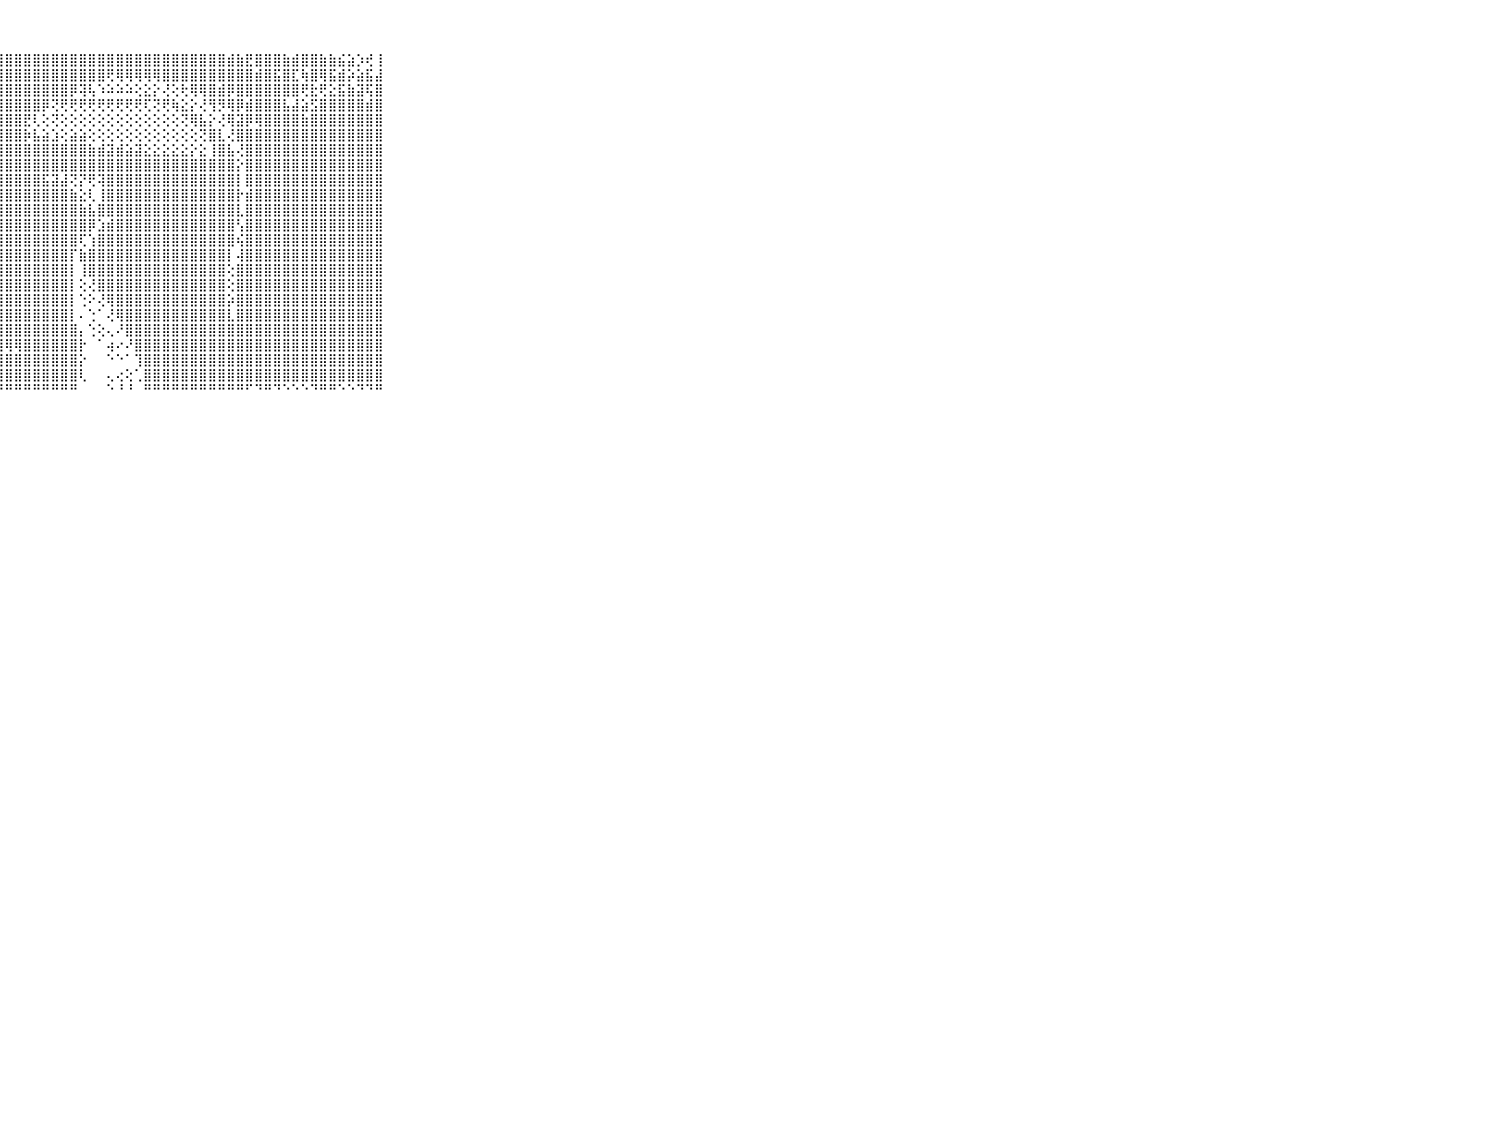

⠀⠀⠀⠀⠀⠀⠀⠀⠀⠀⠀⣿⣿⣿⣿⣿⣿⣿⣿⣿⣿⣿⣿⣿⣿⣿⣿⣿⣿⣿⣿⣿⣿⣿⣿⣿⣿⣿⣿⣿⣿⣿⣿⣿⣿⣿⣿⣿⣿⣿⣿⣿⣾⣷⣟⣿⣿⣿⣷⣾⣿⣿⣷⣷⣮⣵⡱⢞⢸⠀⠀⠀⠀⠀⠀⠀⠀⠀⠀⠀⠀
⠀⠀⠀⠀⠀⠀⠀⠀⠀⠀⠀⣿⣿⣿⣿⣿⣿⣿⣿⣿⣿⣿⣿⣿⣿⣿⣿⣿⣿⣿⣿⣿⣿⣿⣿⣿⣿⣿⣿⢟⢿⢿⢿⢿⢿⣿⣿⣿⣿⣿⣿⣿⣿⣿⣿⣾⣿⣯⣿⣏⢷⣿⢿⣯⣾⡵⣵⣯⣼⠀⠀⠀⠀⠀⠀⠀⠀⠀⠀⠀⠀
⠀⠀⠀⠀⠀⠀⠀⠀⠀⠀⠀⣿⣿⣿⣿⣿⣿⣿⣿⣿⣿⣿⣿⣿⣿⣿⣿⣿⣿⣿⣿⣿⣿⣿⣿⡿⢽⢧⠱⠵⠵⠵⢕⣕⡕⢜⢕⢗⢿⢿⣿⣾⡿⣿⣿⣿⣿⣿⣿⣿⢟⣗⢟⣕⣯⣷⣽⢯⣿⠀⠀⠀⠀⠀⠀⠀⠀⠀⠀⠀⠀
⠀⠀⠀⠀⠀⠀⠀⠀⠀⠀⠀⣿⣿⣿⣿⣿⣿⣿⣿⣿⣿⣿⣿⣿⣿⣿⣿⣿⣿⣿⣿⣿⡿⢝⢟⢟⢟⢟⢟⢟⢟⢟⢟⢏⢝⢟⢷⣕⡕⢜⢻⡻⢿⡿⣾⣿⣿⣿⣧⣼⣵⣫⣿⣿⣿⣿⣿⣾⣿⠀⠀⠀⠀⠀⠀⠀⠀⠀⠀⠀⠀
⠀⠀⠀⠀⠀⠀⠀⠀⠀⠀⠀⣿⣿⣿⣿⣿⣿⣿⣿⣿⣿⣿⣿⣿⣿⣿⣿⣿⣿⣿⣟⢇⢕⢝⢕⢕⢕⢕⢕⢕⢕⢕⢕⢕⢕⢕⢕⢝⢿⣧⡕⢜⢿⣽⡿⢿⣿⣿⣿⣿⣷⣿⣿⣿⣿⣿⣿⣿⣿⠀⠀⠀⠀⠀⠀⠀⠀⠀⠀⠀⠀
⠀⠀⠀⠀⠀⠀⠀⠀⠀⠀⠀⣿⣿⣿⣿⣿⣿⣿⣿⣿⣿⣿⣿⣿⣿⣿⣿⣿⣿⣿⡷⣧⣵⣱⢕⣵⣵⢕⢕⢕⢕⢕⢕⢕⢕⢕⢕⢕⢕⢝⣿⣇⢜⣿⣿⣿⣿⣿⣿⣿⣿⣿⣿⣿⣿⣿⣿⣿⣿⠀⠀⠀⠀⠀⠀⠀⠀⠀⠀⠀⠀
⠀⠀⠀⠀⠀⠀⠀⠀⠀⠀⠀⣿⣿⣿⣿⣿⣿⣿⣿⣿⣿⣿⣿⣿⣿⣿⣿⣿⣿⣿⣿⣿⣿⣿⣿⣿⣿⣷⣾⣽⣾⣵⣽⣕⣕⣕⣕⣕⡕⣕⢸⣿⣧⢜⣿⣿⣿⣿⣿⣿⣿⣿⣿⣿⣿⣿⣿⣿⣿⠀⠀⠀⠀⠀⠀⠀⠀⠀⠀⠀⠀
⠀⠀⠀⠀⠀⠀⠀⠀⠀⠀⠀⣿⣿⣿⣿⣿⣿⣿⣿⣿⣿⣿⣿⣿⣿⣿⣿⣿⣿⣿⣿⣿⣿⣿⣿⣿⣿⣿⣿⣿⣿⣿⣿⣿⣿⣿⣿⣿⣿⣿⣿⣿⣿⡕⣿⣿⣿⣿⣿⣿⣿⣿⣿⣿⣿⣿⣿⣿⣿⠀⠀⠀⠀⠀⠀⠀⠀⠀⠀⠀⠀
⠀⠀⠀⠀⠀⠀⠀⠀⠀⠀⠀⣿⣿⣿⣿⣿⣿⣿⣿⣿⣿⣿⣿⣿⣿⣿⣿⣿⣿⣿⣿⣿⣯⣽⣼⢝⡝⢟⢽⣿⣿⣿⣿⣿⣿⣿⣿⣿⣿⣿⣿⣿⣿⡇⣿⣿⣿⣿⣿⣿⣿⣿⣿⣿⣿⣿⣿⣿⣿⠀⠀⠀⠀⠀⠀⠀⠀⠀⠀⠀⠀
⠀⠀⠀⠀⠀⠀⠀⠀⠀⠀⠀⣿⣿⣿⣿⣿⣿⣿⣿⣿⣿⣿⣿⣿⣿⣿⣿⣿⣿⣿⣿⣿⣿⣿⣿⣷⣕⢇⢸⣿⣿⣿⣿⣿⣿⣿⣿⣿⣿⣿⣿⣿⣿⡗⣾⣿⣿⣿⣿⣿⣿⣿⣿⣿⣿⣿⣿⣿⣿⠀⠀⠀⠀⠀⠀⠀⠀⠀⠀⠀⠀
⠀⠀⠀⠀⠀⠀⠀⠀⠀⠀⠀⣿⣿⣿⣿⣿⣿⣿⣿⣿⣿⣿⣿⣿⣿⣿⣿⣿⣿⣿⣿⣿⣿⣿⣿⣿⣷⣧⣿⣿⣿⣿⣿⣿⣿⣿⣿⣿⣿⣿⣿⣿⣿⣇⣿⣿⣿⣿⣿⣿⣿⣿⣿⣿⣿⣿⣿⣿⣿⠀⠀⠀⠀⠀⠀⠀⠀⠀⠀⠀⠀
⠀⠀⠀⠀⠀⠀⠀⠀⠀⠀⠀⣿⣿⣿⣿⣿⣿⣿⣿⣿⣿⣿⣿⣿⣿⣿⣿⣿⣿⣿⣿⣿⣿⣿⣿⣿⣿⡿⣱⣾⣿⣿⣿⣿⣿⣿⣿⣿⣿⣿⣿⣿⣿⢣⣿⣿⣿⣿⣿⣿⣿⣿⣿⣿⣿⣿⣿⣿⣿⠀⠀⠀⠀⠀⠀⠀⠀⠀⠀⠀⠀
⠀⠀⠀⠀⠀⠀⠀⠀⠀⠀⠀⣿⣿⣿⣿⣿⣿⣿⣿⣿⣿⣿⣿⢿⣿⣿⣿⣿⣿⣿⣿⣿⣿⣿⣿⣿⢏⢱⣿⣿⣿⣿⣿⣿⣿⣿⣿⣿⣿⣿⣿⣿⣿⢮⣿⣿⣿⣿⣿⣿⣿⣿⣿⣿⣿⣿⣿⣿⣿⠀⠀⠀⠀⠀⠀⠀⠀⠀⠀⠀⠀
⠀⠀⠀⠀⠀⠀⠀⠀⠀⠀⠀⣿⣿⣿⣿⣿⣿⣿⣿⣿⣿⣿⣿⣿⣿⣿⣿⣿⣿⣿⣿⣿⣿⣿⣿⡏⣷⣿⣿⣿⣿⣿⣿⣿⣿⣿⣿⣿⣿⣿⣿⣿⡇⢼⣿⣿⣿⣿⣿⣿⣿⣿⣿⣿⣿⣿⣿⣿⣿⠀⠀⠀⠀⠀⠀⠀⠀⠀⠀⠀⠀
⠀⠀⠀⠀⠀⠀⠀⠀⠀⠀⠀⣿⣿⣿⣿⣿⣿⣿⣿⣿⣿⣿⣿⣿⣿⣿⣿⣿⣿⣿⣿⣿⣿⣿⣿⡇⢸⣿⣿⣿⣿⣿⣿⣿⣿⣿⣿⣿⣿⣿⣿⣿⢕⣿⣿⣿⣿⣿⣿⣿⣿⣿⣿⣿⣿⣿⣿⣿⣿⠀⠀⠀⠀⠀⠀⠀⠀⠀⠀⠀⠀
⠀⠀⠀⠀⠀⠀⠀⠀⠀⠀⠀⣿⣿⣿⣿⣿⣿⣿⣿⣿⣿⣿⣿⣿⣿⣿⣿⣿⣿⣿⣿⣿⣿⣿⣿⡇⢕⢜⣿⣿⣿⣿⣿⣿⣿⣿⣿⣿⣿⣿⣿⣿⢕⣿⣿⣿⣿⣿⣿⣿⣿⣿⣿⣿⣿⣿⣿⣿⣿⠀⠀⠀⠀⠀⠀⠀⠀⠀⠀⠀⠀
⠀⠀⠀⠀⠀⠀⠀⠀⠀⠀⠀⣿⣿⣿⣿⣿⣿⣿⣿⣿⣿⣿⣿⣿⣿⣿⣿⣿⣿⣿⣿⣿⣿⣿⣿⡇⢑⠕⢜⢿⣿⣿⣿⣿⣿⣿⣿⣿⣿⣿⣿⣿⡵⣿⣿⣿⣿⣿⣿⣿⣿⣿⣿⣿⣿⣿⣿⣿⣿⠀⠀⠀⠀⠀⠀⠀⠀⠀⠀⠀⠀
⠀⠀⠀⠀⠀⠀⠀⠀⠀⠀⠀⣿⣿⣿⣿⣿⣿⣿⣿⣿⣿⣿⣿⣿⣿⣿⣿⣿⣿⣿⣿⣿⣿⣿⣿⡇⠄⢑⠁⢜⢿⣿⣿⣿⣿⣿⣿⣿⣿⣿⣿⣿⣇⣿⣿⣿⣿⣿⣿⣿⣿⣿⣿⣿⣿⣿⣿⣿⣿⠀⠀⠀⠀⠀⠀⠀⠀⠀⠀⠀⠀
⠀⠀⠀⠀⠀⠀⠀⠀⠀⠀⠀⣿⣿⣿⣿⣿⣿⣿⣿⣿⣿⣿⣿⣿⣿⣿⣿⣿⣿⣿⣿⣿⣿⣿⣿⣿⡄⢑⢕⢄⠜⣿⣿⣿⣿⣿⣿⣿⣿⣿⣿⣿⣿⣿⣿⣿⣿⣿⣿⣿⣿⣿⣿⣿⣿⣿⣿⣿⣿⠀⠀⠀⠀⠀⠀⠀⠀⠀⠀⠀⠀
⠀⠀⠀⠀⠀⠀⠀⠀⠀⠀⠀⣿⣿⣿⣿⣿⣿⣿⣿⣿⣿⣿⣿⣿⣿⣿⣿⣿⢿⢿⣿⣿⣿⣿⣿⣿⡗⠀⠁⢴⠔⠜⣿⣿⣿⣿⣿⣿⣿⣿⣿⣿⣿⣿⣿⣿⣿⣿⣿⣿⣿⣿⣿⣿⣿⣿⣿⣿⣿⠀⠀⠀⠀⠀⠀⠀⠀⠀⠀⠀⠀
⠀⠀⠀⠀⠀⠀⠀⠀⠀⠀⠀⣿⣿⣿⣿⣿⣿⣿⣿⣿⣿⣿⣿⣿⣿⣿⣿⣿⣿⣿⣿⣿⣿⣿⣿⣿⡕⠀⠀⠑⠑⠁⢹⣿⣿⣿⣿⣿⣿⣿⣿⣿⣿⣿⣿⣿⣿⣿⣿⣿⣿⣿⣿⣿⣿⣿⣿⣿⣿⠀⠀⠀⠀⠀⠀⠀⠀⠀⠀⠀⠀
⠀⠀⠀⠀⠀⠀⠀⠀⠀⠀⠀⣿⣿⣿⣿⣿⣿⣿⣿⣿⣿⣿⣿⣿⣿⣿⣿⣿⣿⣿⣿⣿⣿⣿⣿⣿⢇⠀⠀⢄⢔⢕⢁⣿⣿⣿⣿⣿⣿⣿⣿⣿⣿⣿⣿⣿⣿⣿⣿⣿⣿⣿⣿⣿⣿⣿⣿⣿⣿⠀⠀⠀⠀⠀⠀⠀⠀⠀⠀⠀⠀
⠀⠀⠀⠀⠀⠀⠀⠀⠀⠀⠀⠛⠛⠛⠛⠛⠛⠛⠛⠛⠛⠛⠛⠙⠛⠛⠛⠛⠛⠛⠛⠛⠛⠛⠛⠛⠀⠀⠀⠑⠘⠘⠀⠛⠛⠛⠛⠛⠛⠛⠛⠛⠛⠛⠋⠙⠛⠙⠑⠑⠑⠙⠛⠛⠑⠑⠙⠙⠛⠀⠀⠀⠀⠀⠀⠀⠀⠀⠀⠀⠀